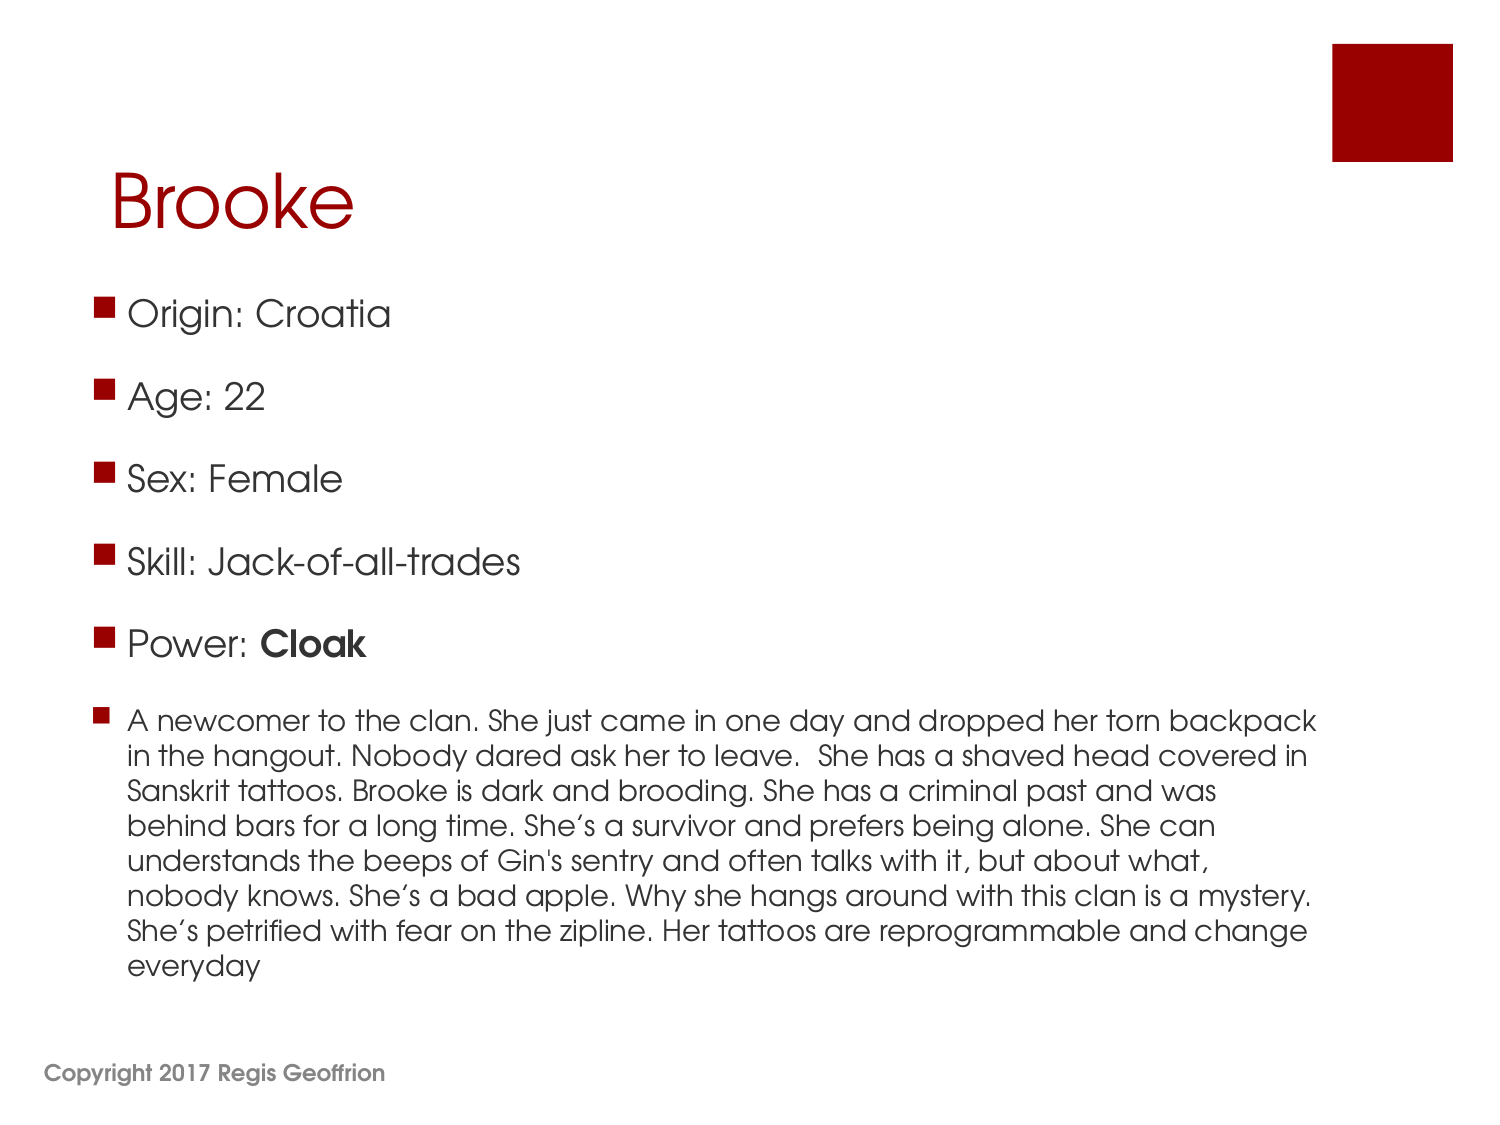

# Brooke
Origin: Croatia
Age: 22
Sex: Female
Skill: Jack-of-all-trades
Power: Cloak
A newcomer to the clan. She just came in one day and dropped her torn backpack in the hangout. Nobody dared ask her to leave.  She has a shaved head covered in Sanskrit tattoos. Brooke is dark and brooding. She has a criminal past and was behind bars for a long time. She’s a survivor and prefers being alone. She can understands the beeps of Gin's sentry and often talks with it, but about what, nobody knows. She’s a bad apple. Why she hangs around with this clan is a mystery. She’s petrified with fear on the zipline. Her tattoos are reprogrammable and change everyday
Copyright 2017 Regis Geoffrion